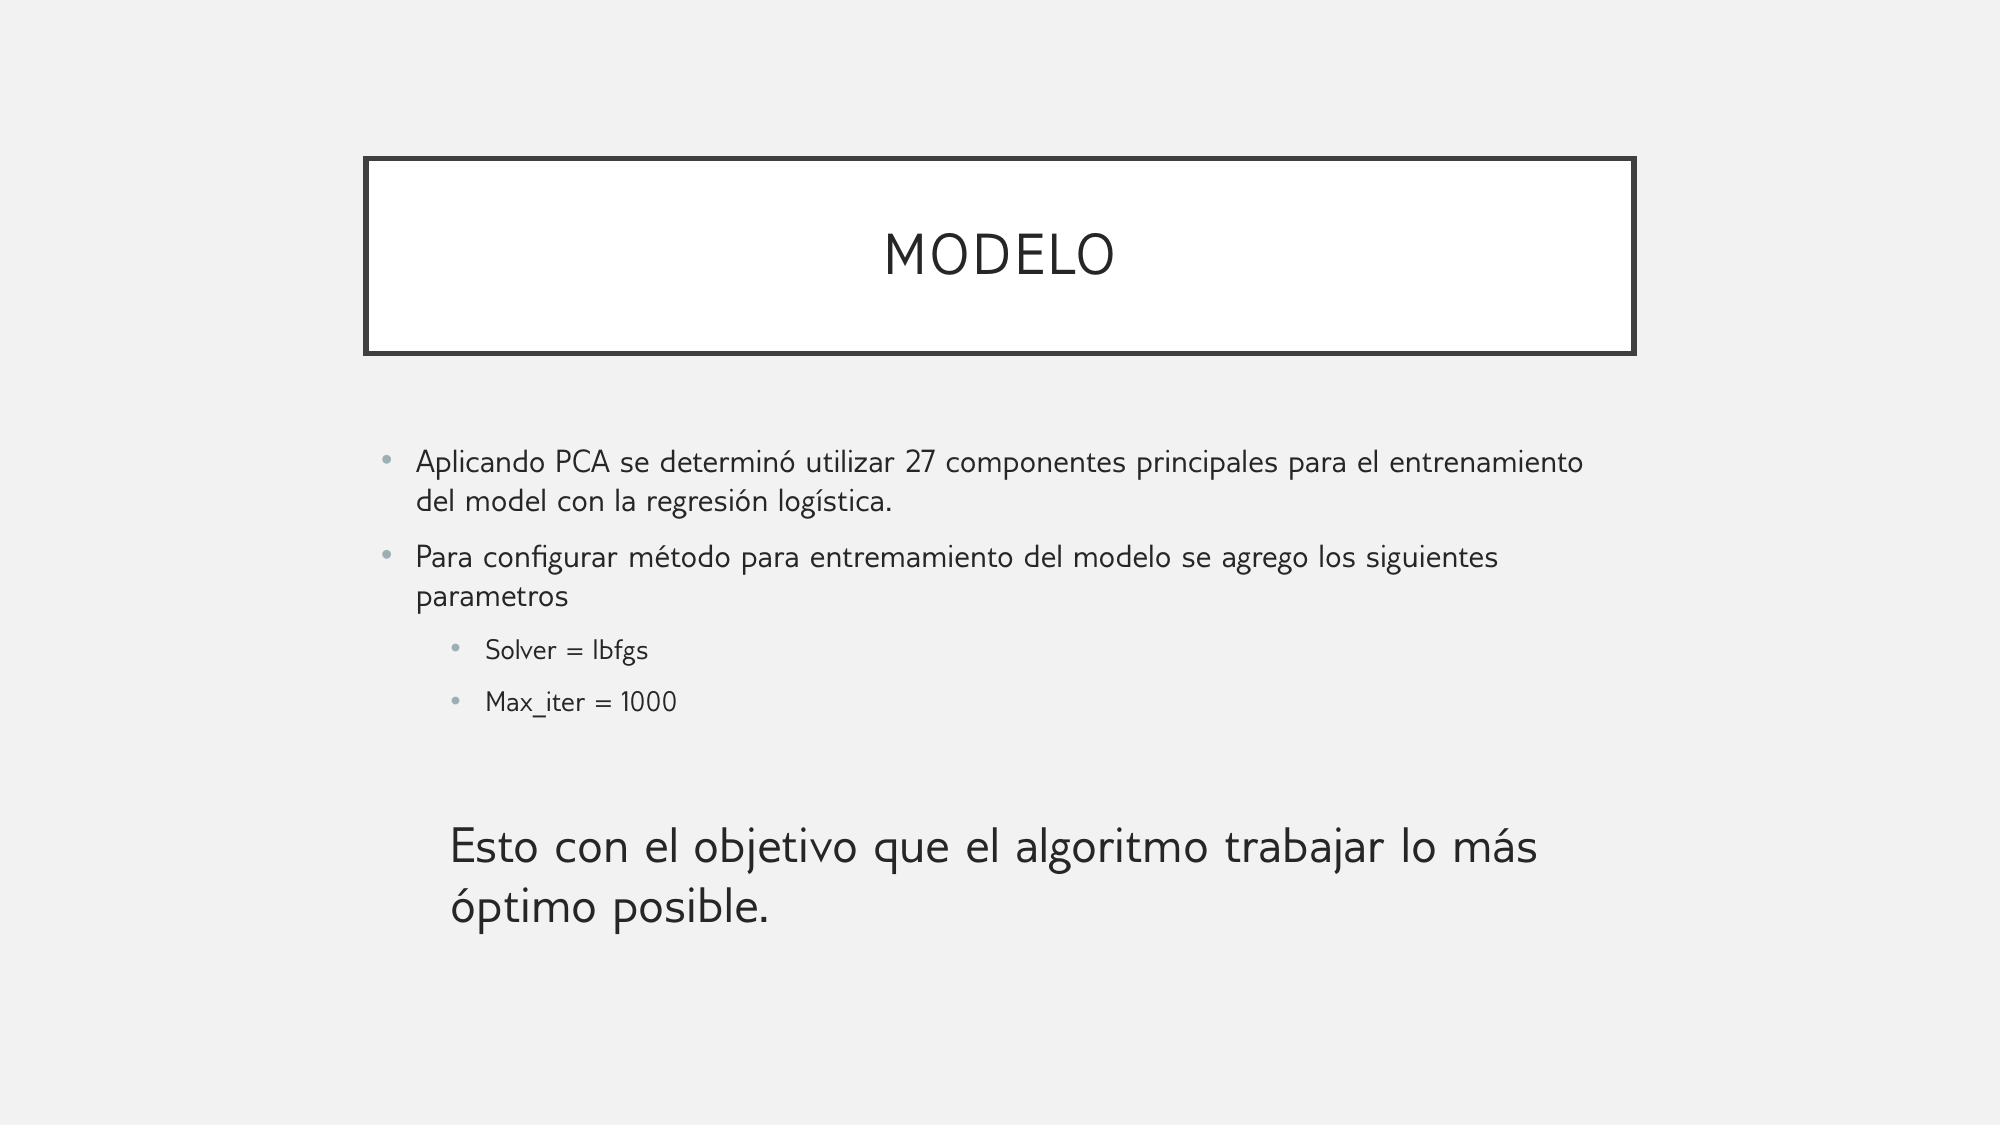

# Modelo
Aplicando PCA se determinó utilizar 27 componentes principales para el entrenamiento del model con la regresión logística.
Para configurar método para entremamiento del modelo se agrego los siguientes parametros
Solver = lbfgs
Max_iter = 1000

Esto con el objetivo que el algoritmo trabajar lo más óptimo posible.